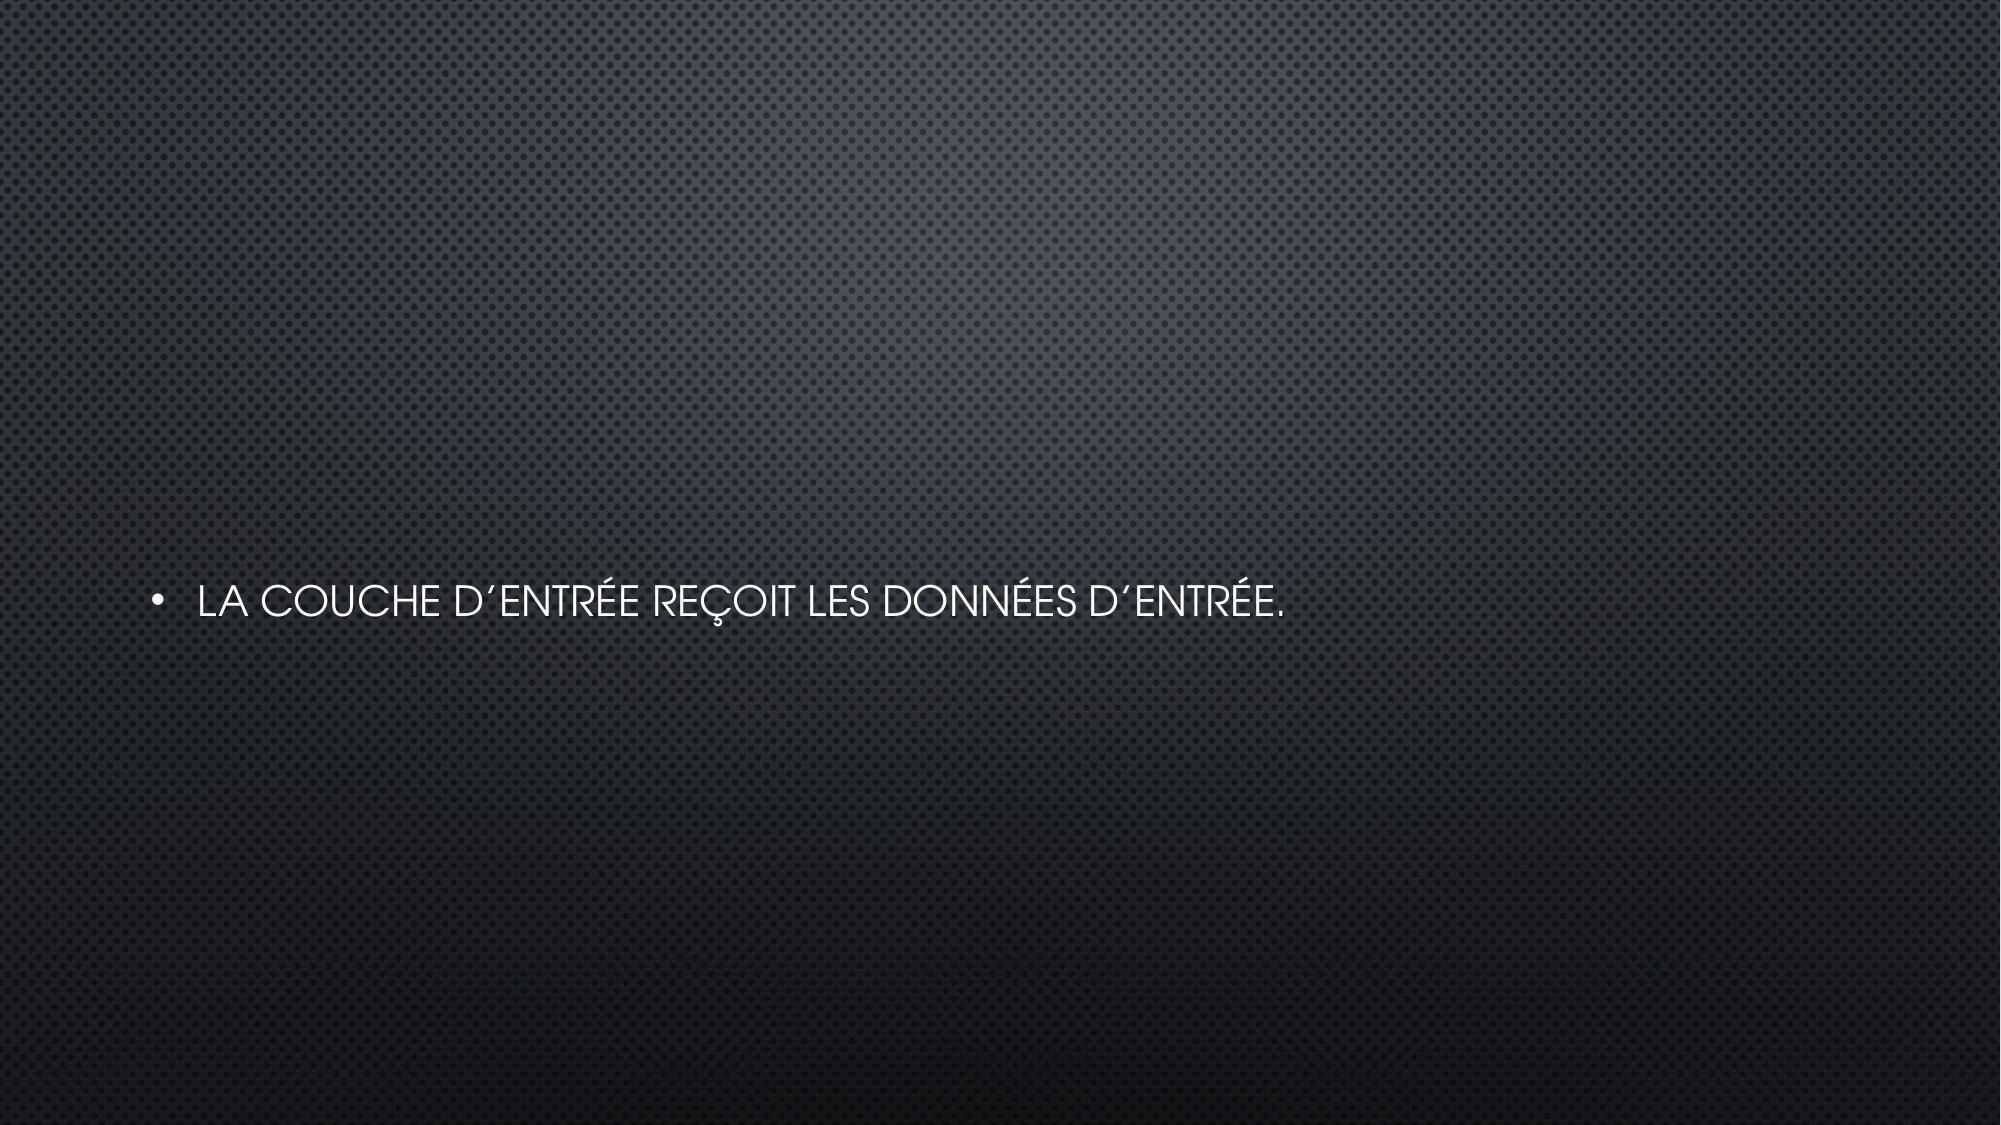

La couche d’entrée reçoit les données d’entrée.